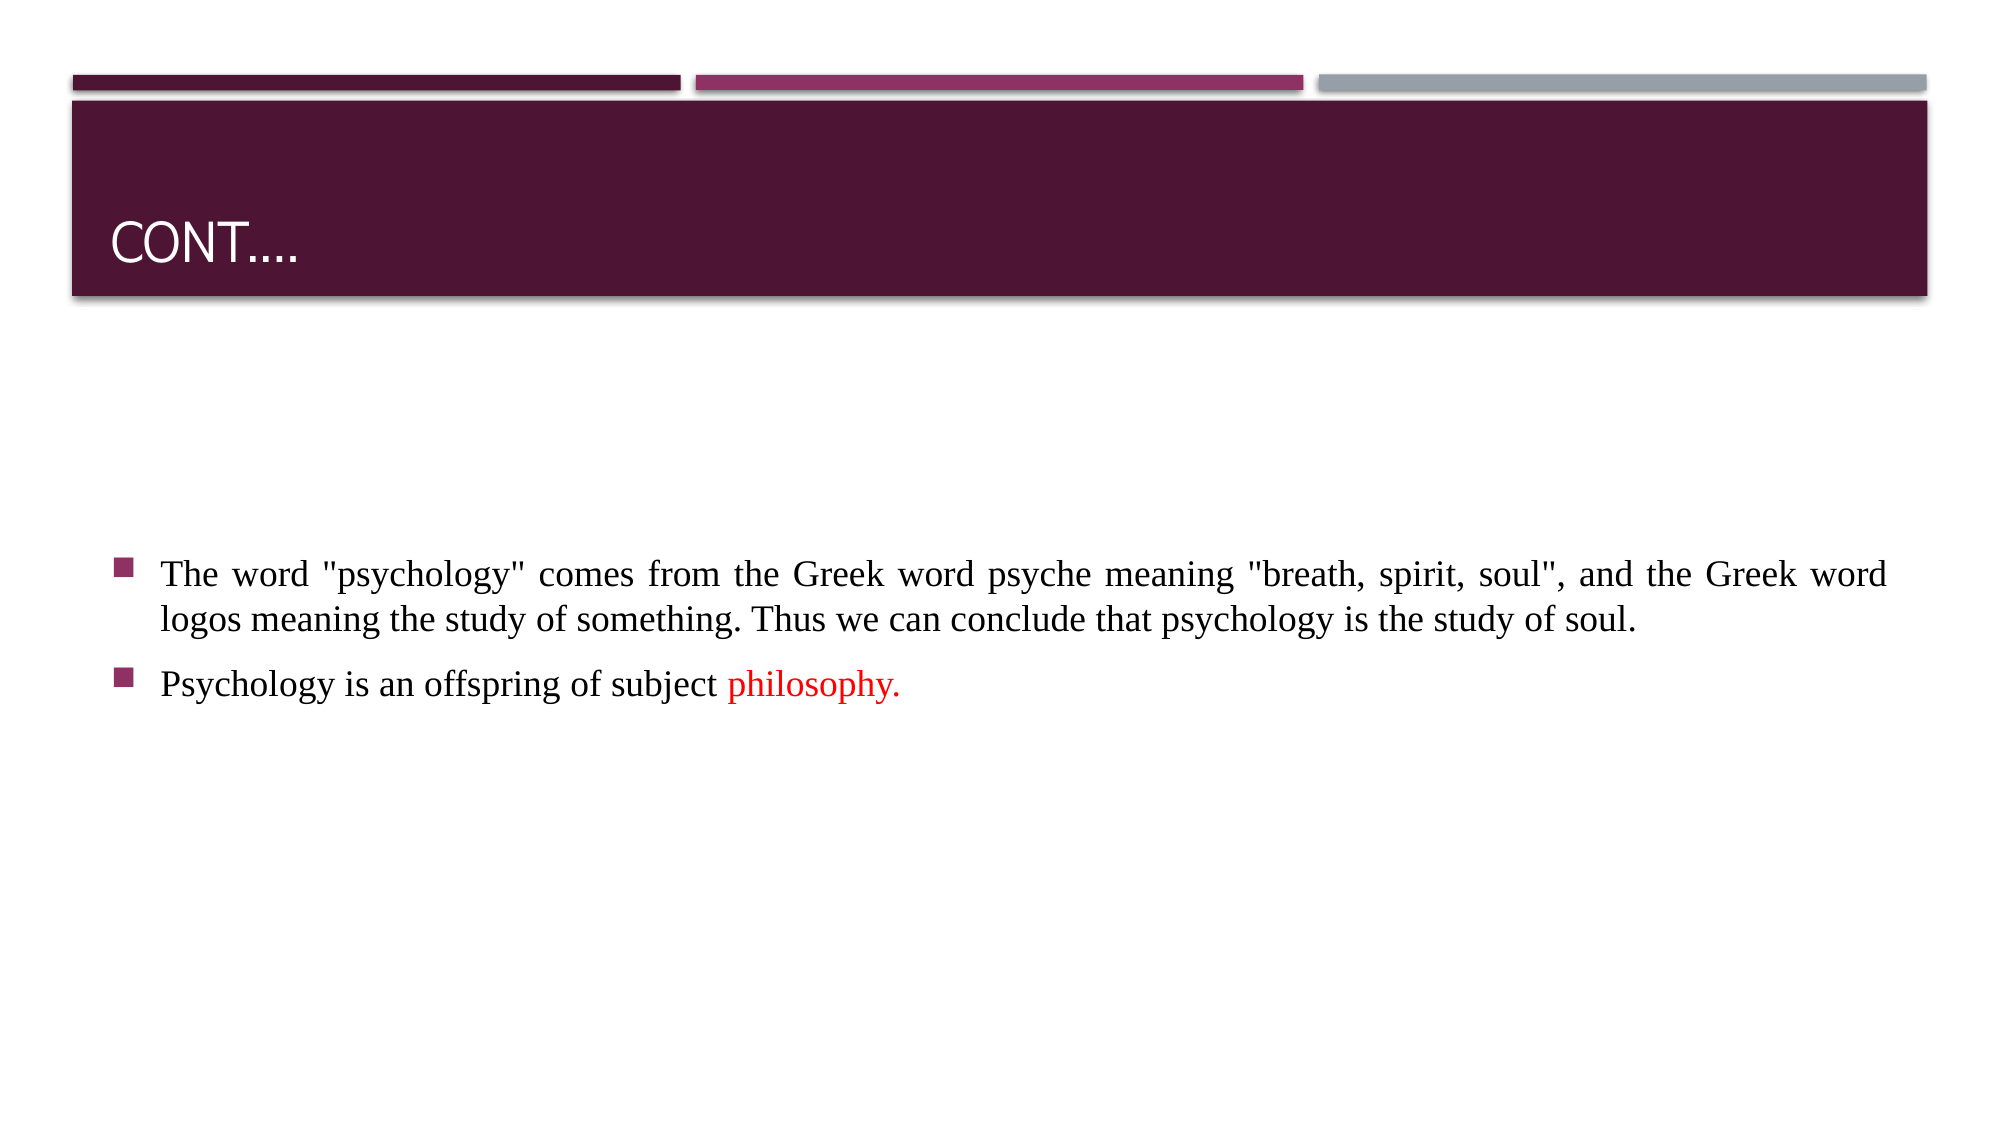

# Cont.…
The word "psychology" comes from the Greek word psyche meaning "breath, spirit, soul", and the Greek word logos meaning the study of something. Thus we can conclude that psychology is the study of soul.
Psychology is an offspring of subject philosophy.